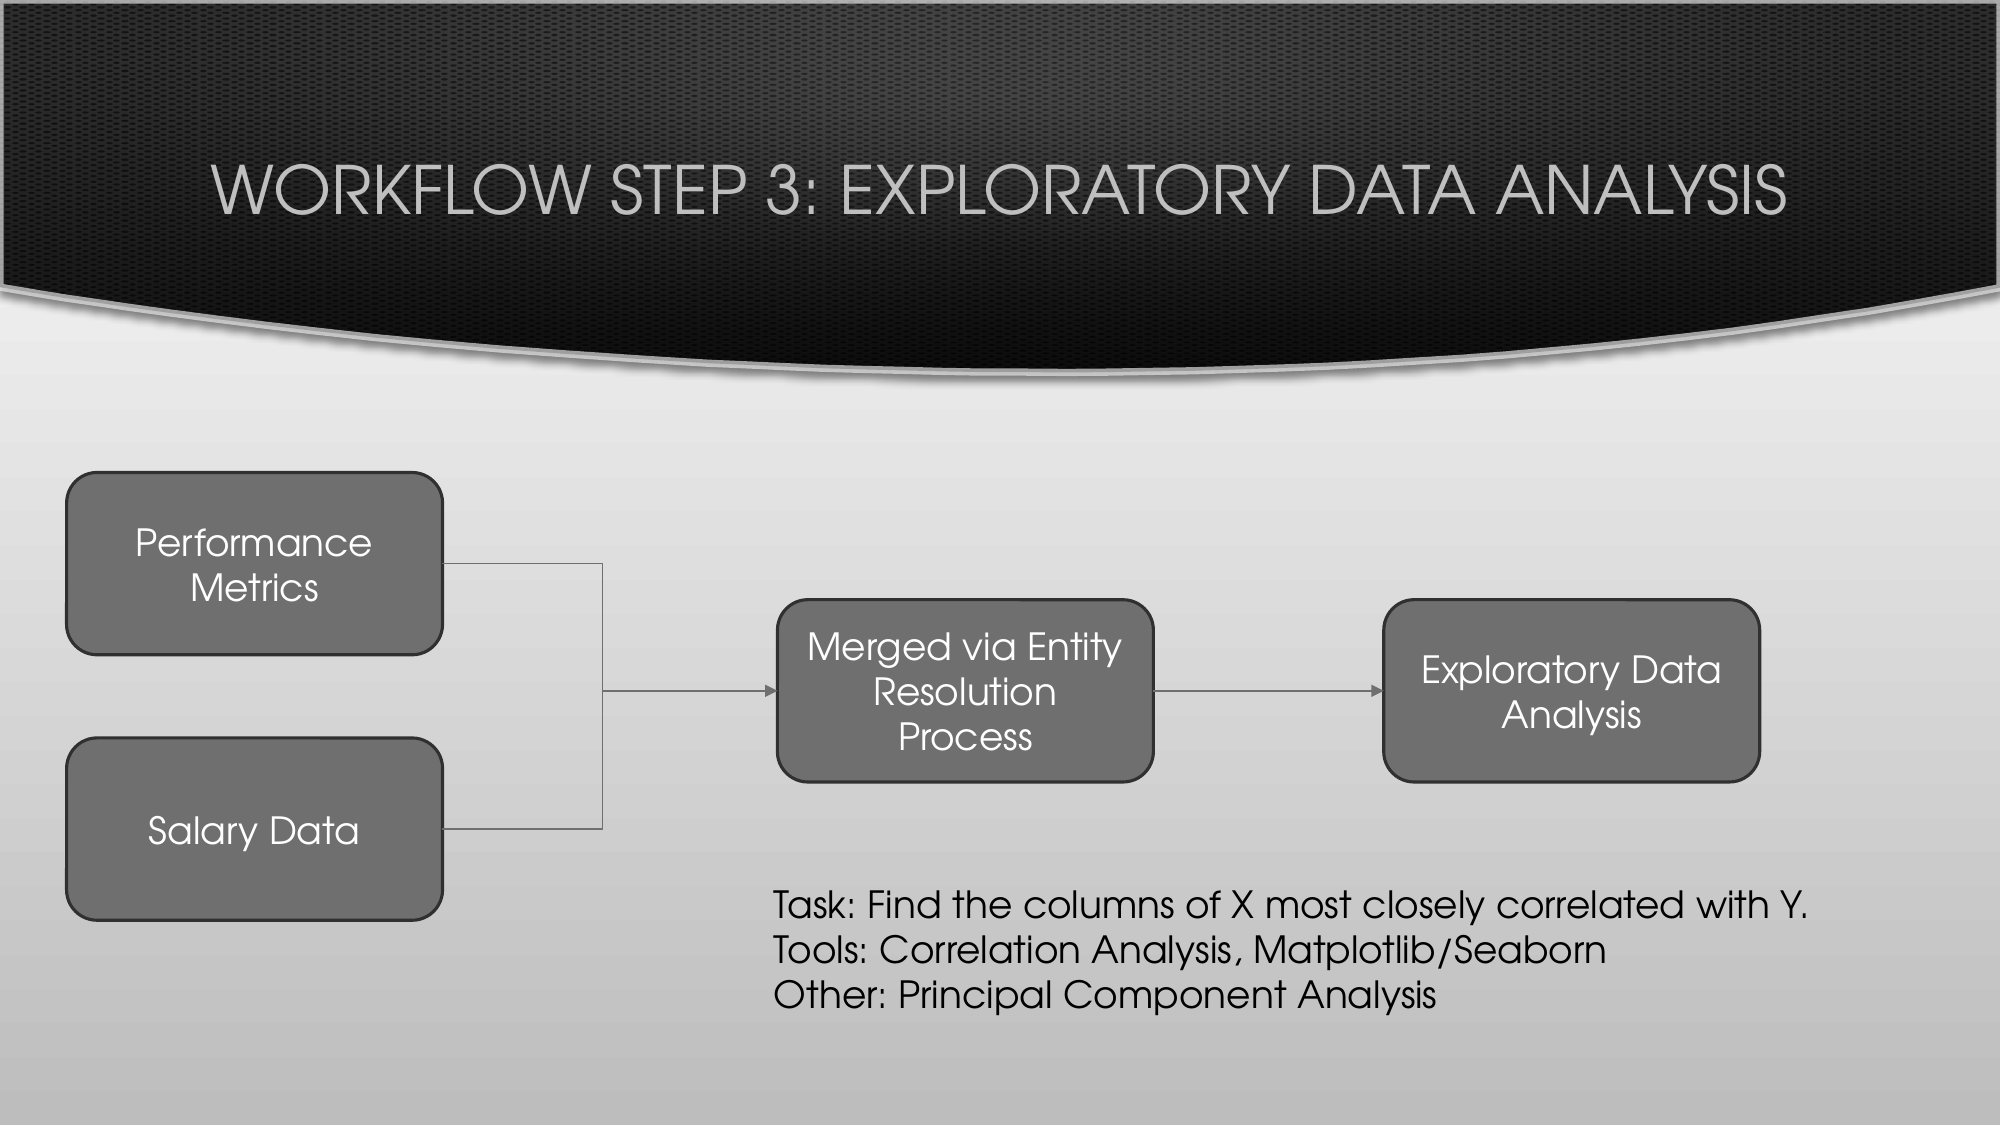

# Workflow step 3: Exploratory Data Analysis
Performance Metrics
Merged via Entity Resolution Process
Exploratory Data Analysis
Salary Data
Task: Find the columns of X most closely correlated with Y.
Tools: Correlation Analysis, Matplotlib/Seaborn
Other: Principal Component Analysis